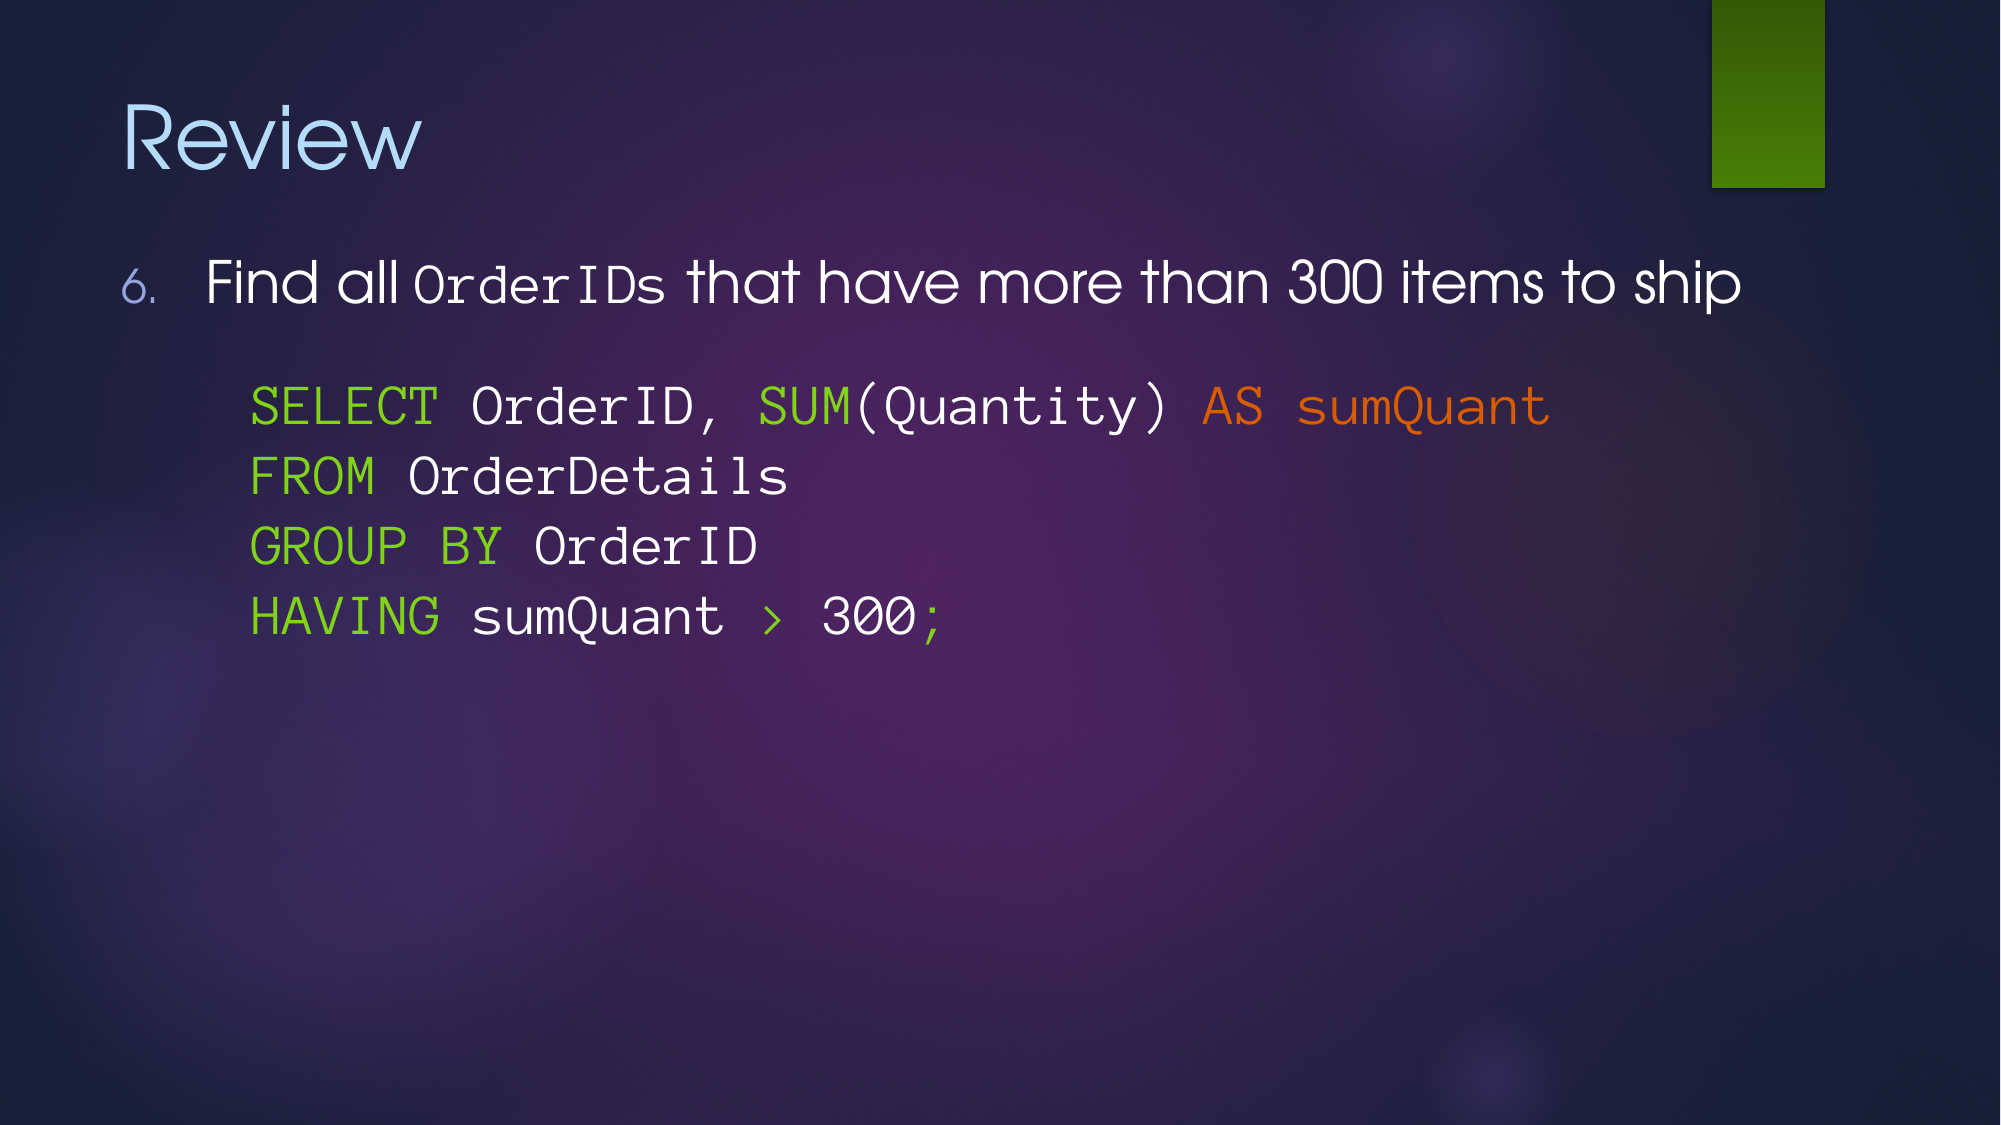

# Review
Find all OrderIDs that have more than 300 items to ship

SELECT OrderID, SUM(Quantity) AS sumQuant
FROM OrderDetails
GROUP BY OrderID
HAVING sumQuant > 300;